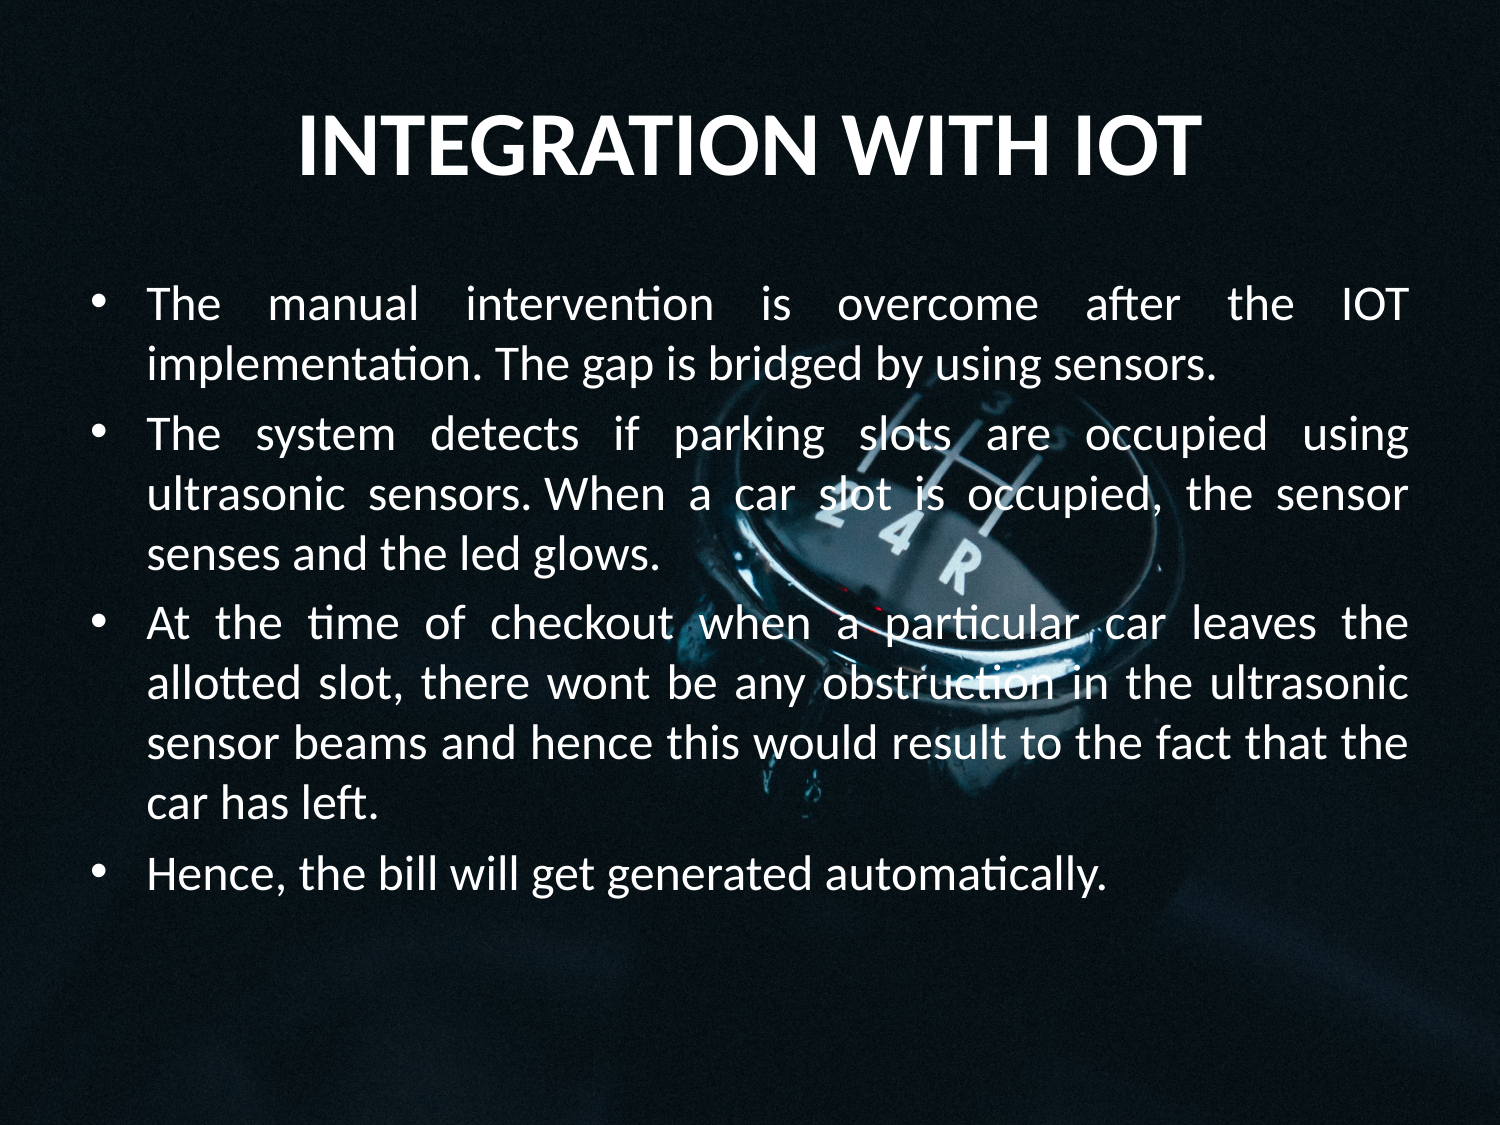

# INTEGRATION WITH IOT
The manual intervention is overcome after the IOT implementation. The gap is bridged by using sensors.
The system detects if parking slots are occupied using ultrasonic sensors. When a car slot is occupied, the sensor senses and the led glows.
At the time of checkout when a particular car leaves the allotted slot, there wont be any obstruction in the ultrasonic sensor beams and hence this would result to the fact that the car has left.
Hence, the bill will get generated automatically.